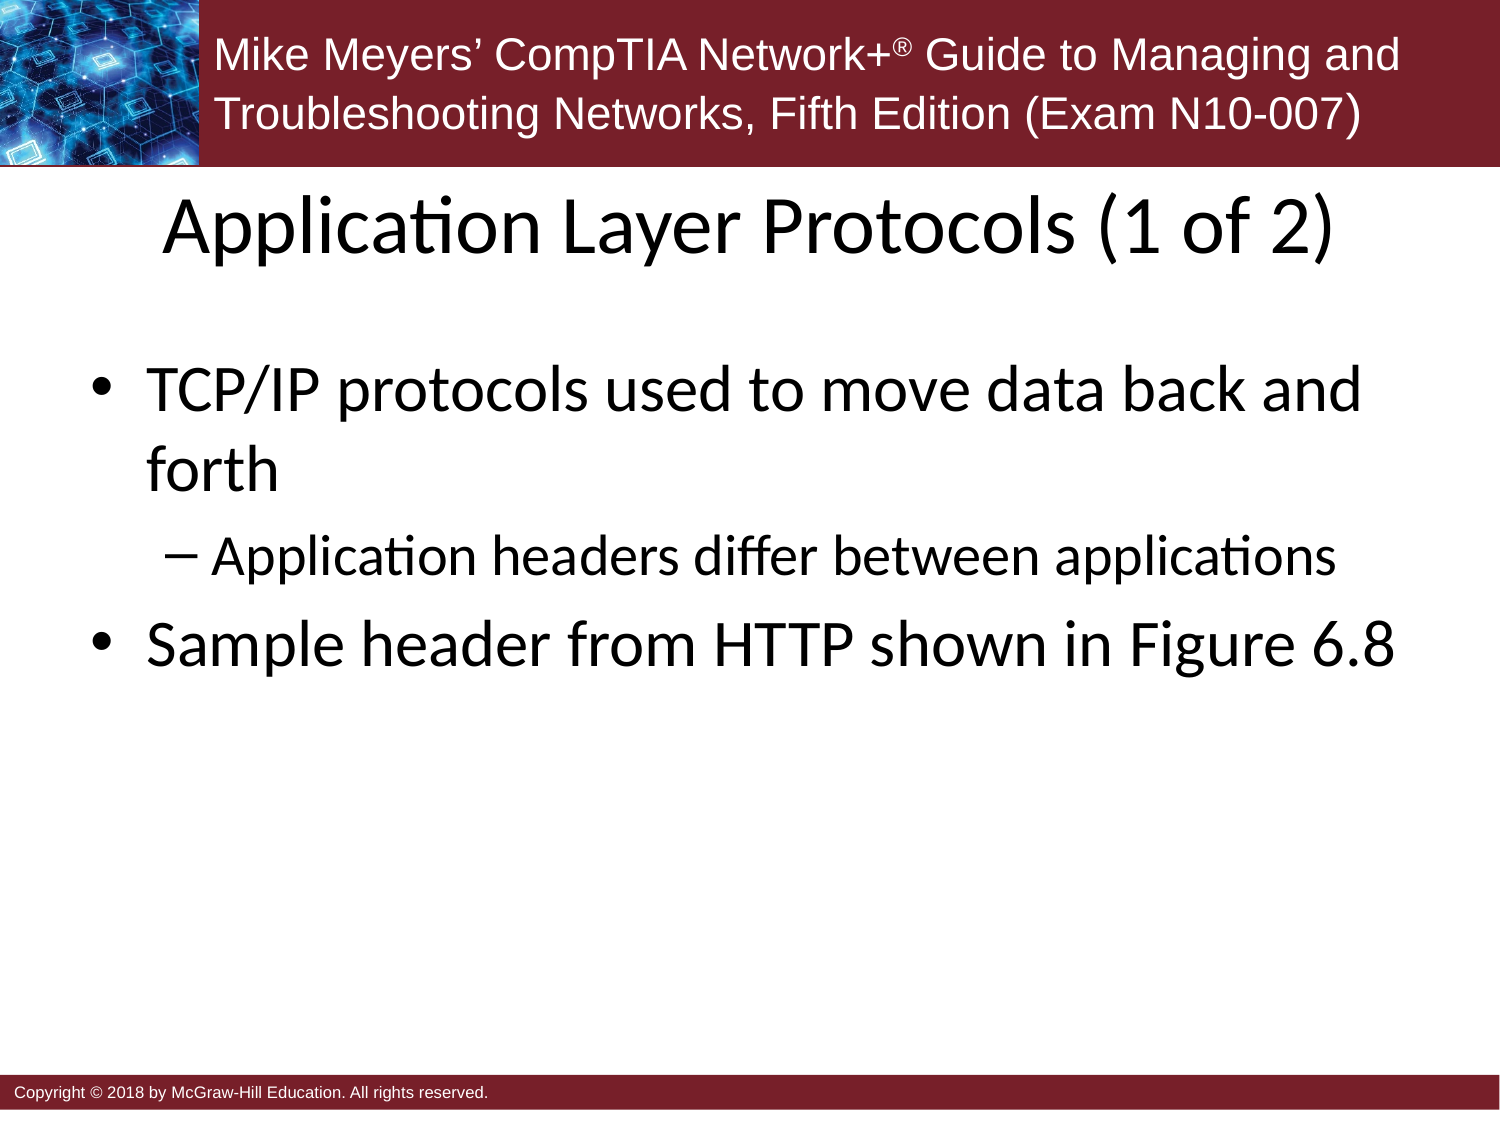

# Application Layer Protocols (1 of 2)
TCP/IP protocols used to move data back and forth
Application headers differ between applications
Sample header from HTTP shown in Figure 6.8